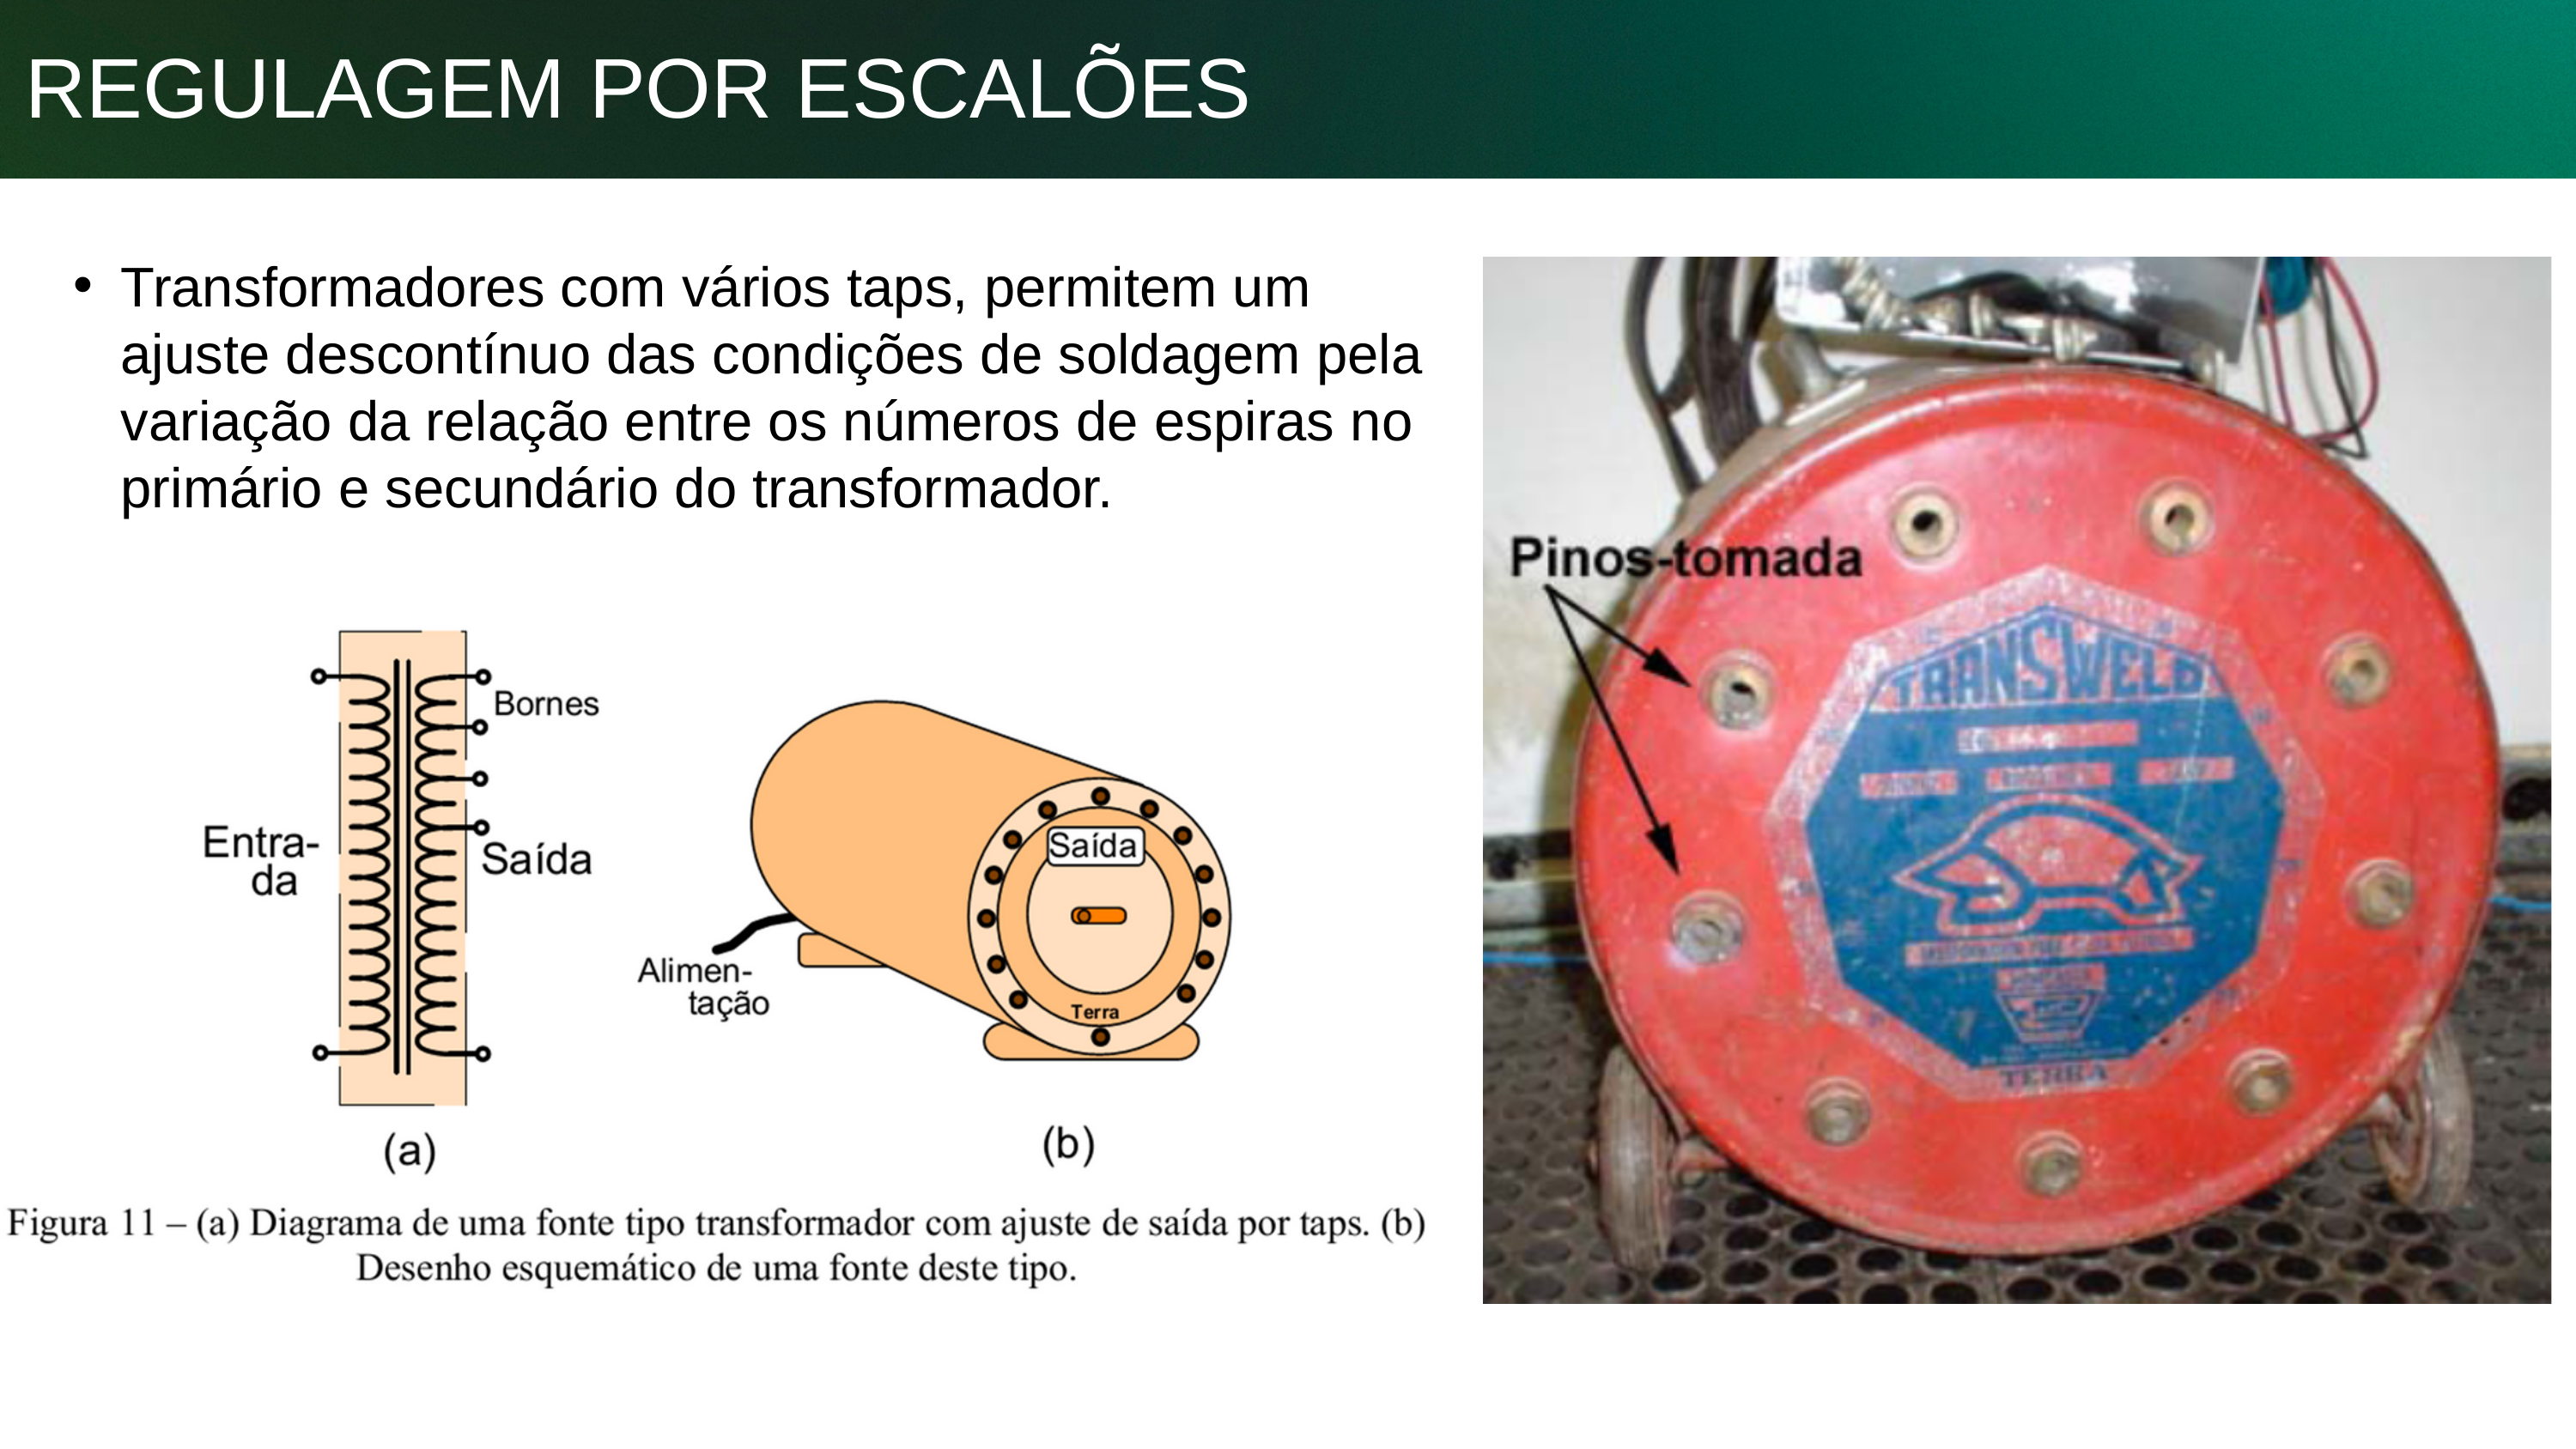

REGULAGEM POR ESCALÕES
Transformadores com vários taps, permitem um ajuste descontínuo das condições de soldagem pela variação da relação entre os números de espiras no primário e secundário do transformador.